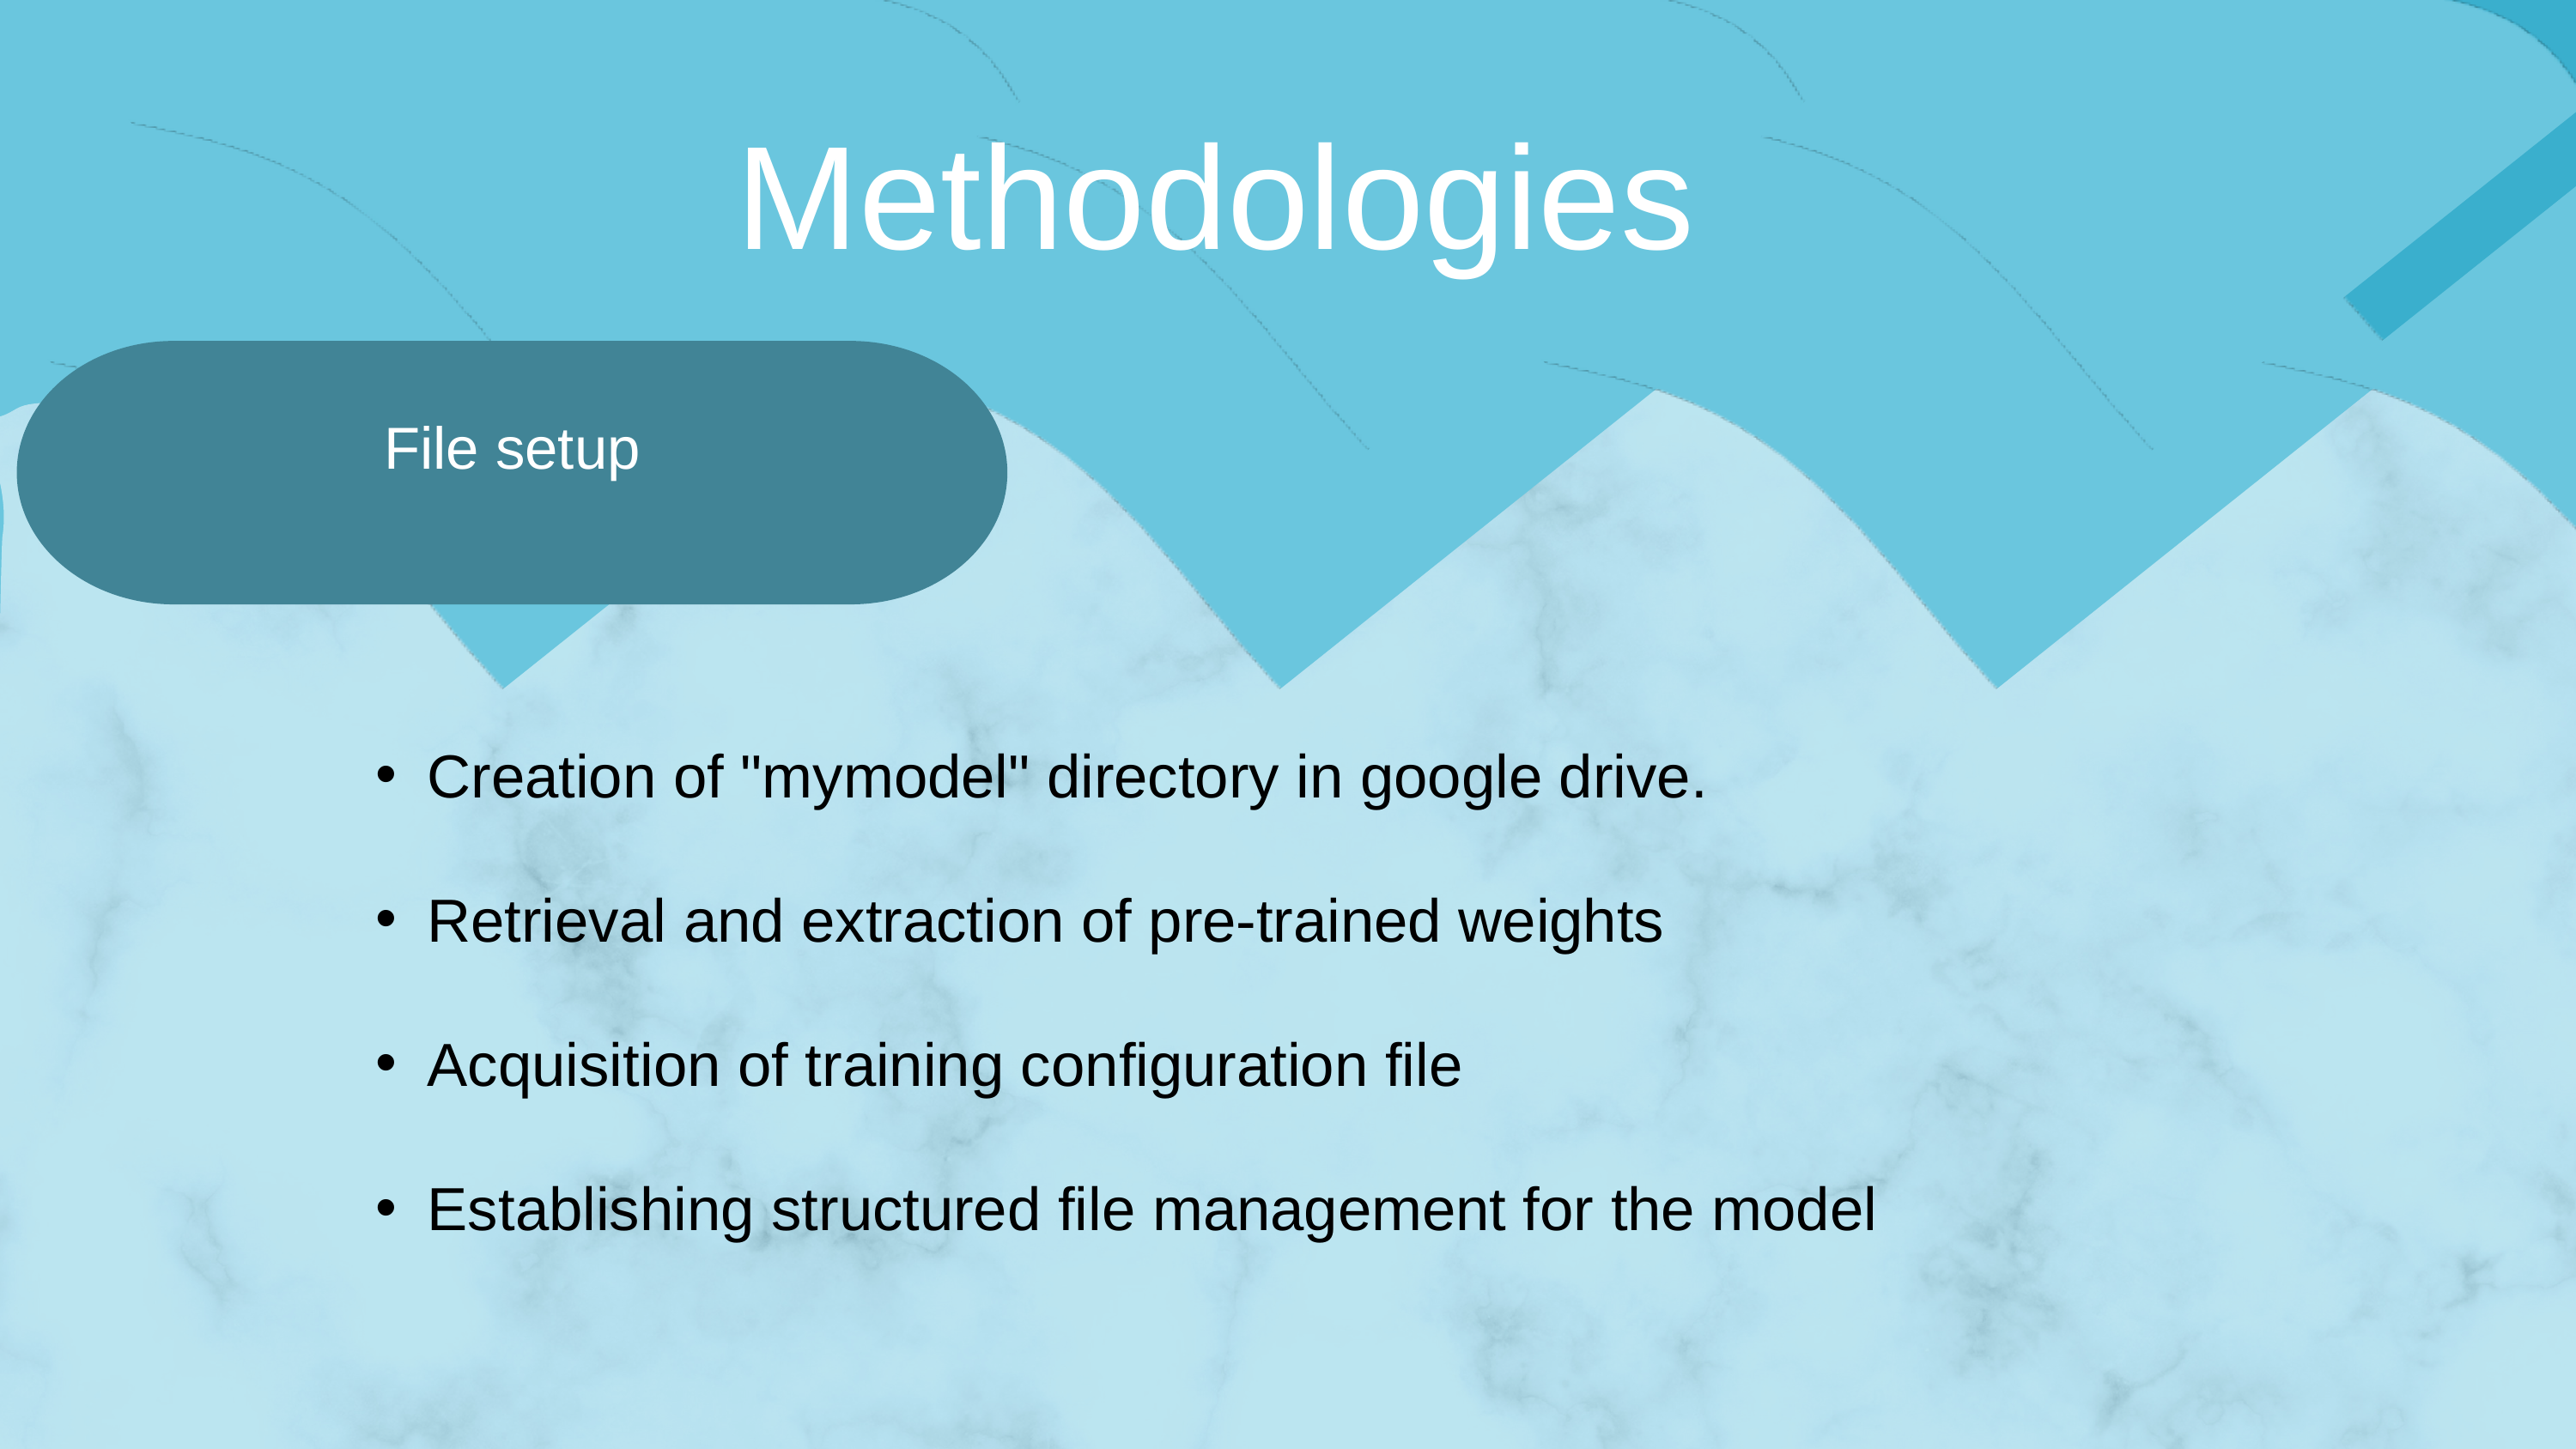

Methodologies

File setup
Creation of "mymodel" directory in google drive.
Retrieval and extraction of pre-trained weights
Acquisition of training configuration file
Establishing structured file management for the model